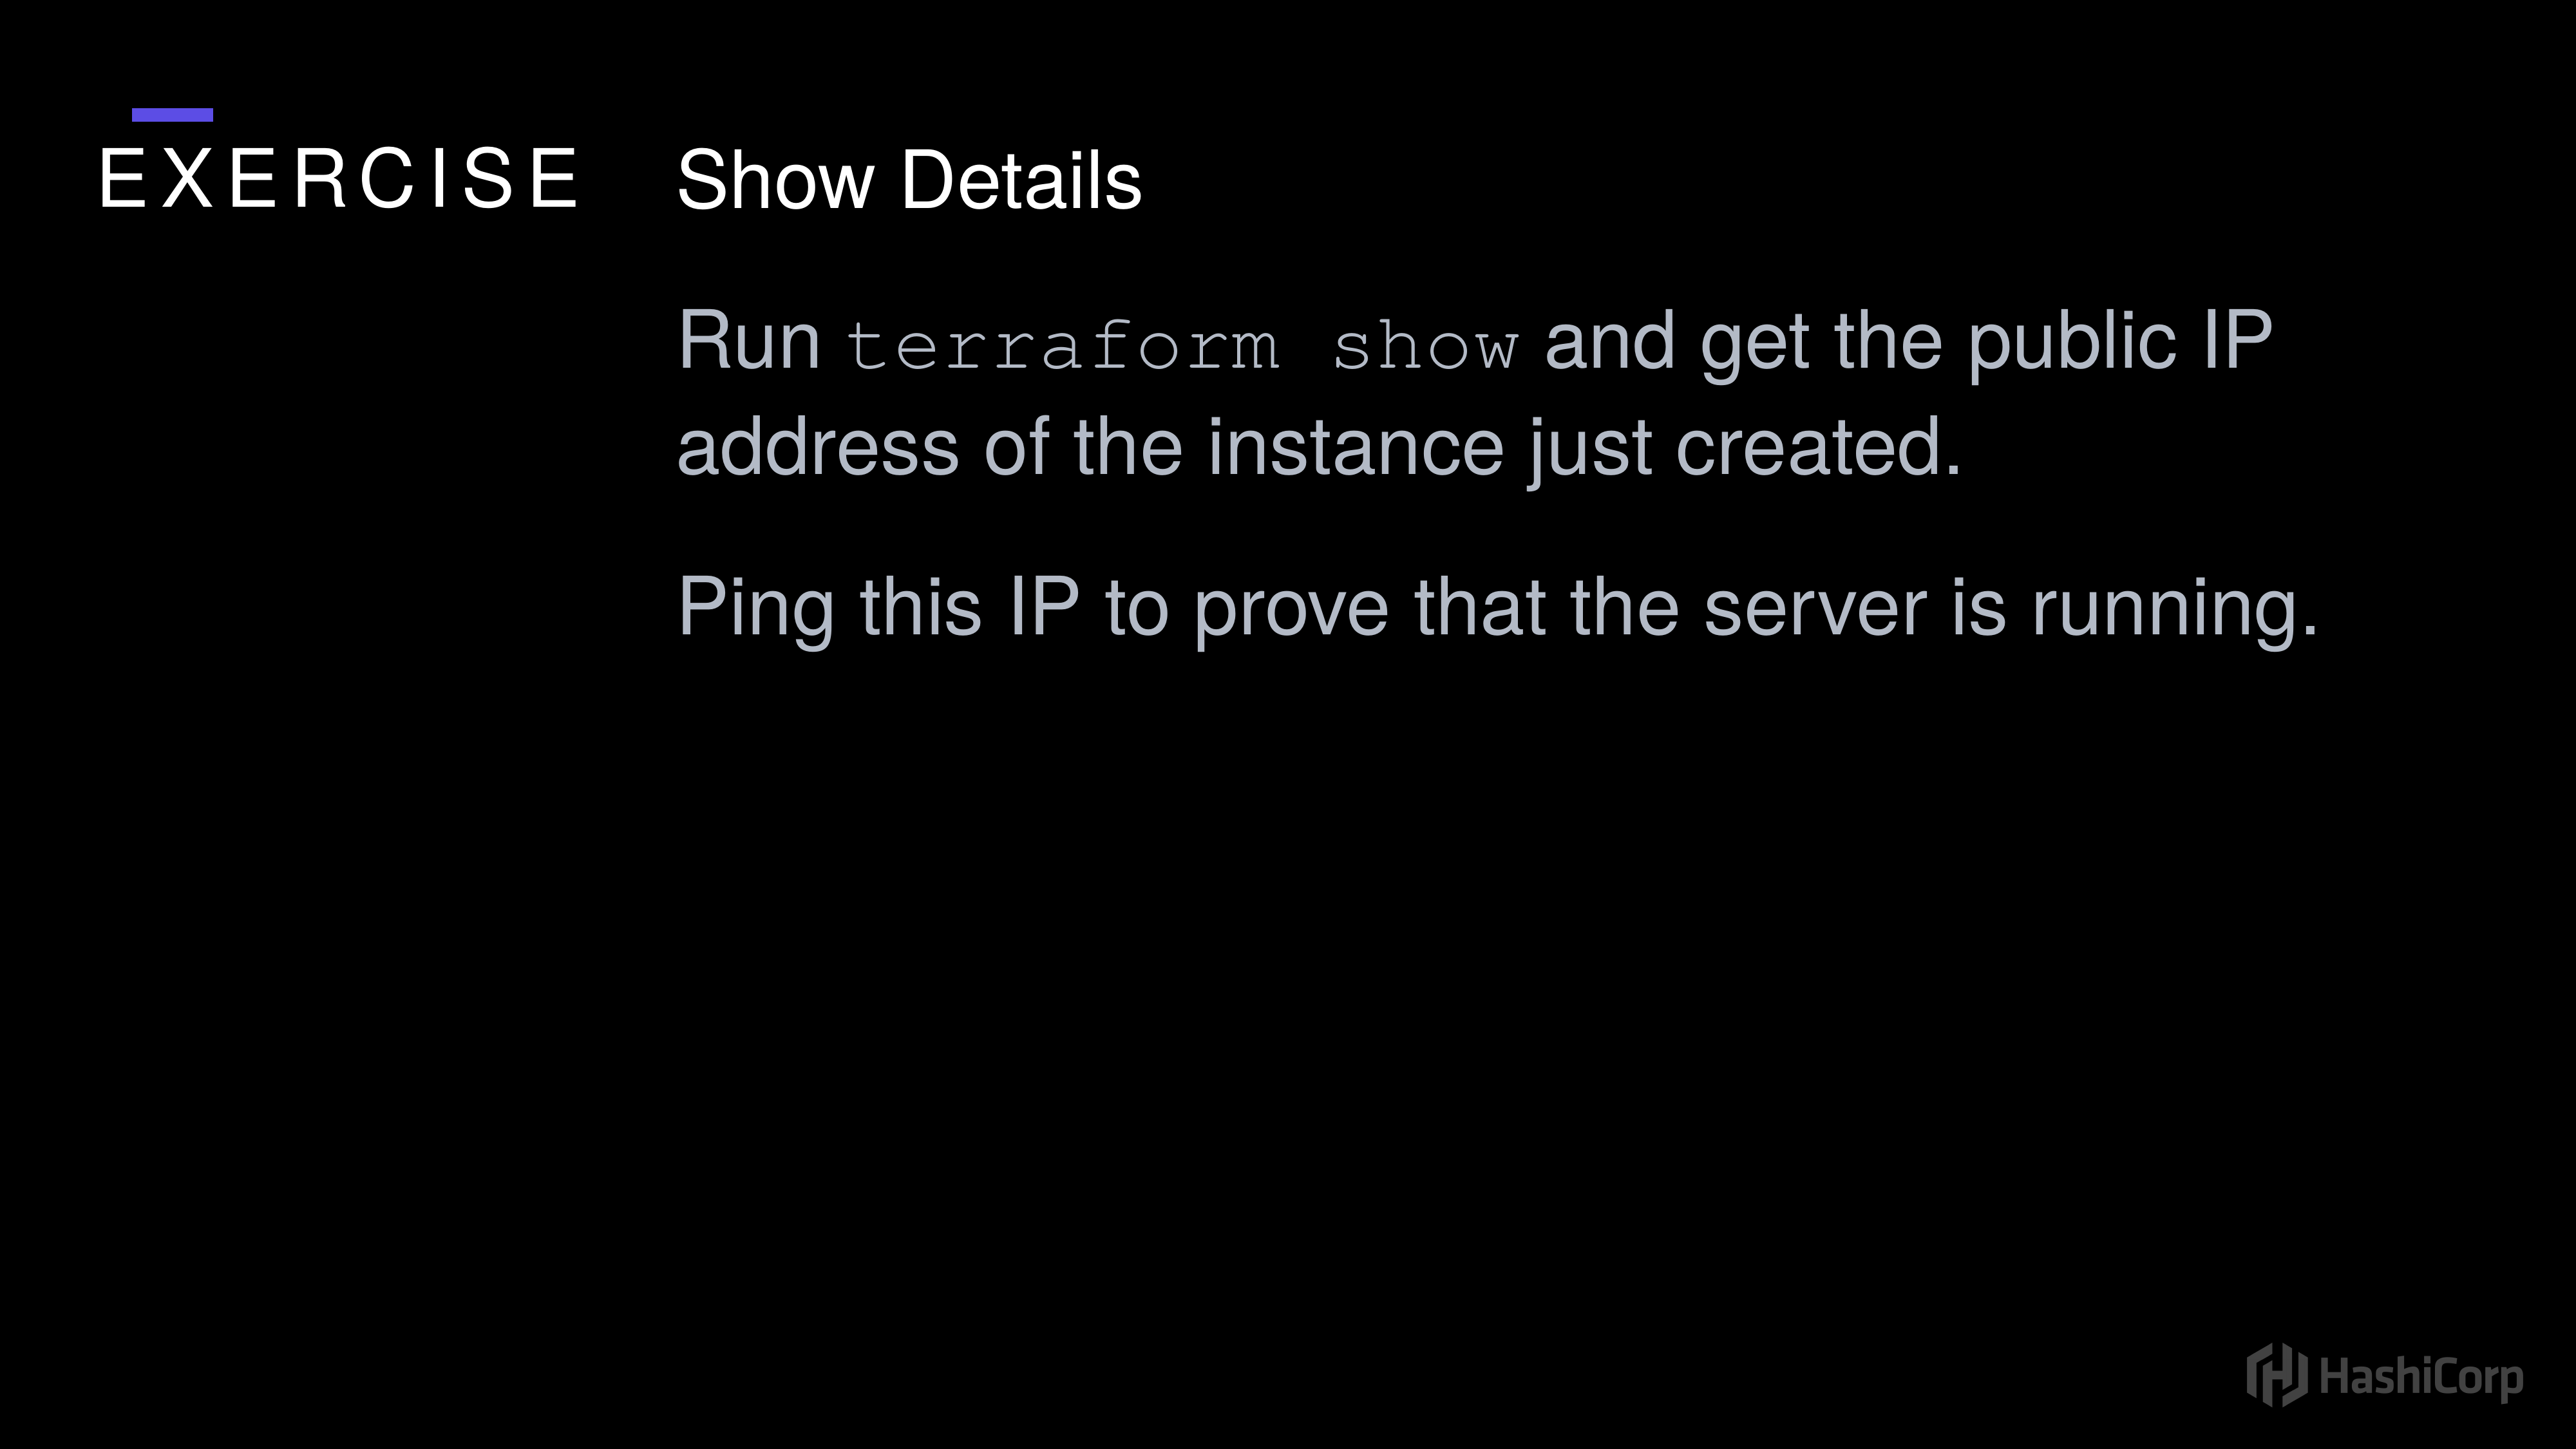

Show Details
Run terraform show and get the public IP address of the instance just created.
Ping this IP to prove that the server is running.
53